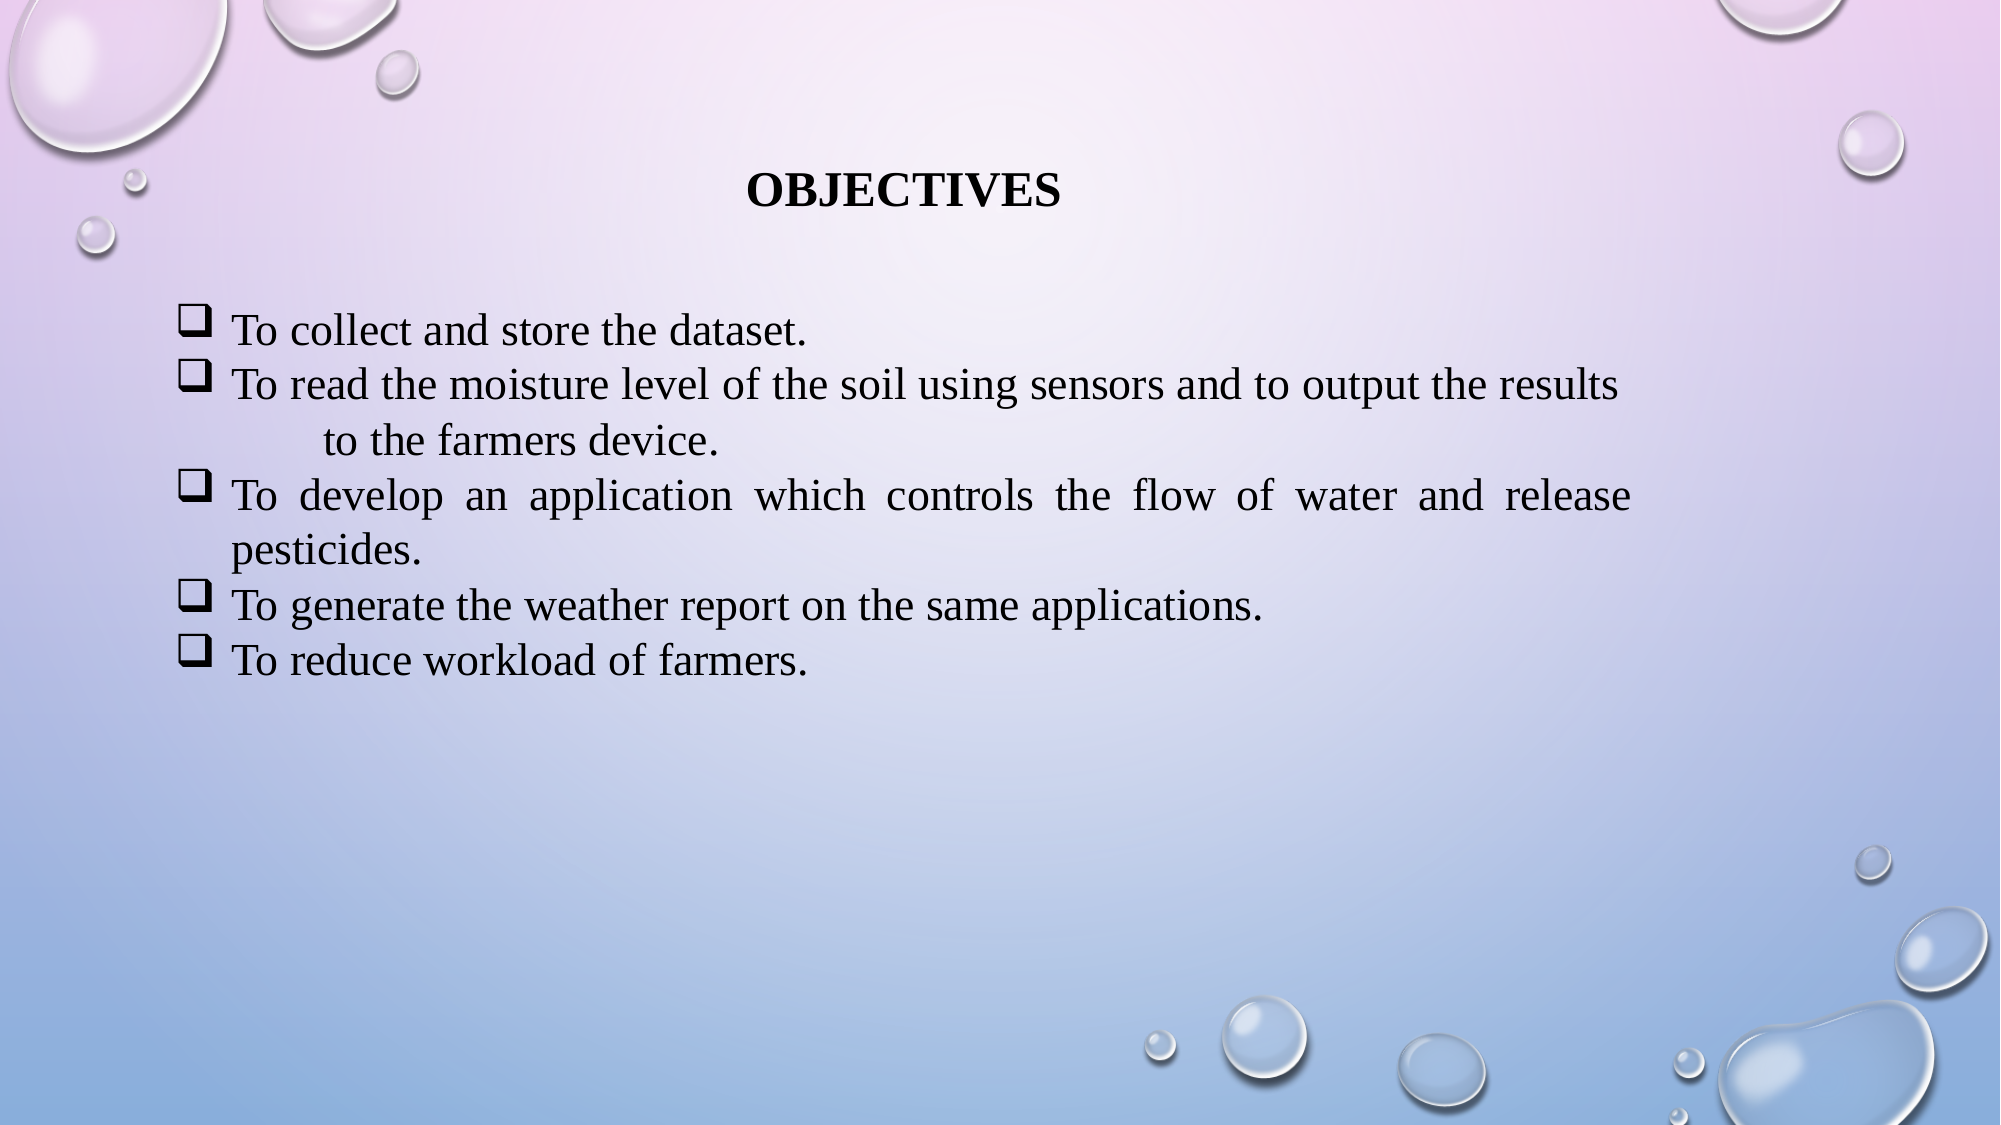

OBJECTIVES

To collect and store the dataset.
To read the moisture level of the soil using sensors and to output the results          to the farmers device.
To develop an application which controls the flow of water and release pesticides.
To generate the weather report on the same applications.
To reduce workload of farmers.